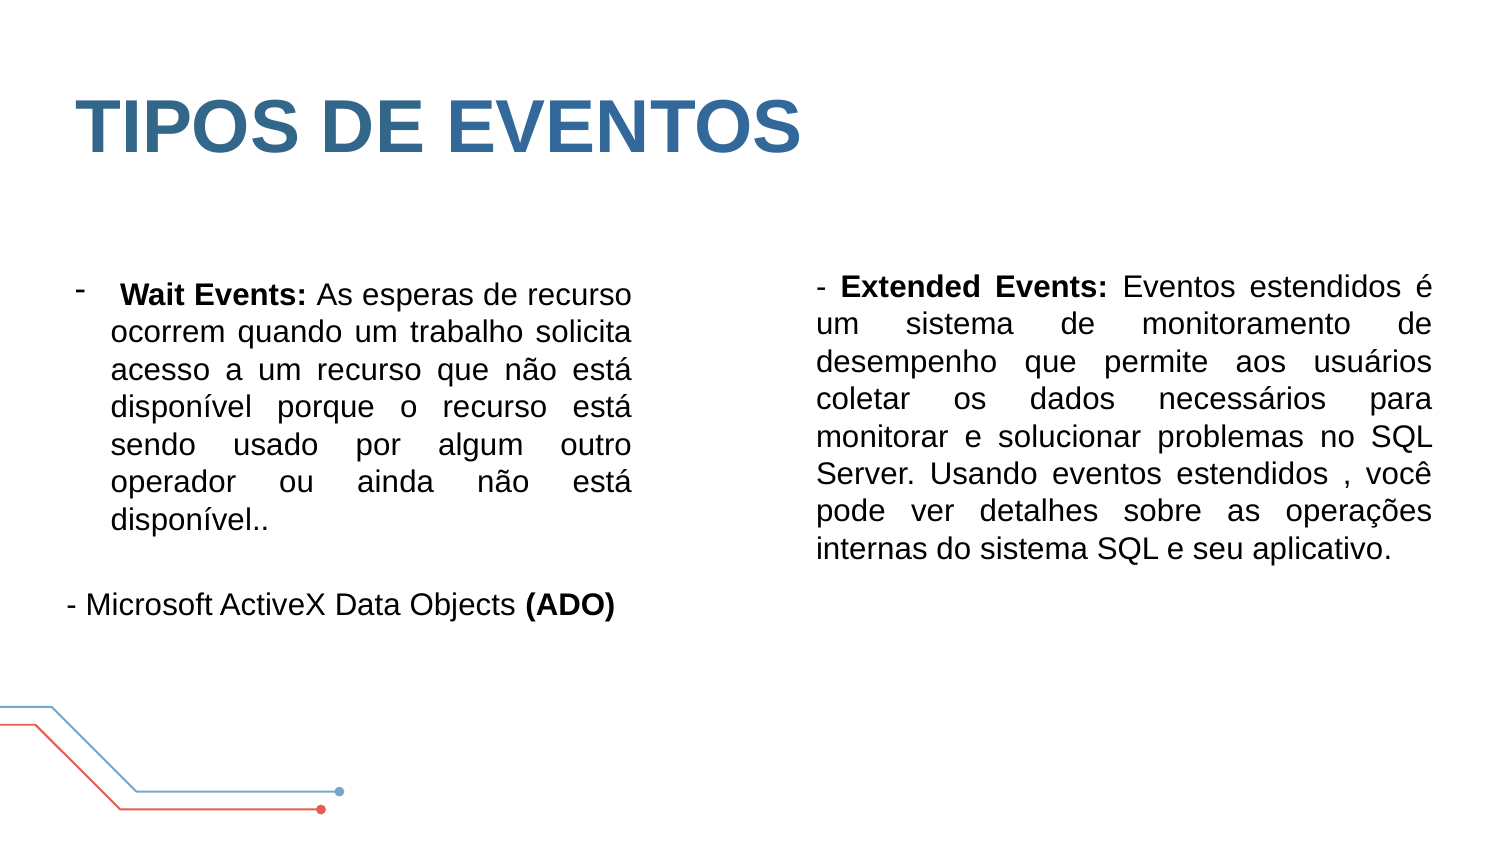

TIPOS DE EVENTOS

- Extended Events: Eventos estendidos é um sistema de monitoramento de desempenho que permite aos usuários coletar os dados necessários para monitorar e solucionar problemas no SQL Server. Usando eventos estendidos , você pode ver detalhes sobre as operações internas do sistema SQL e seu aplicativo.
 Wait Events: As esperas de recurso ocorrem quando um trabalho solicita acesso a um recurso que não está disponível porque o recurso está sendo usado por algum outro operador ou ainda não está disponível..
- Microsoft ActiveX Data Objects (ADO)